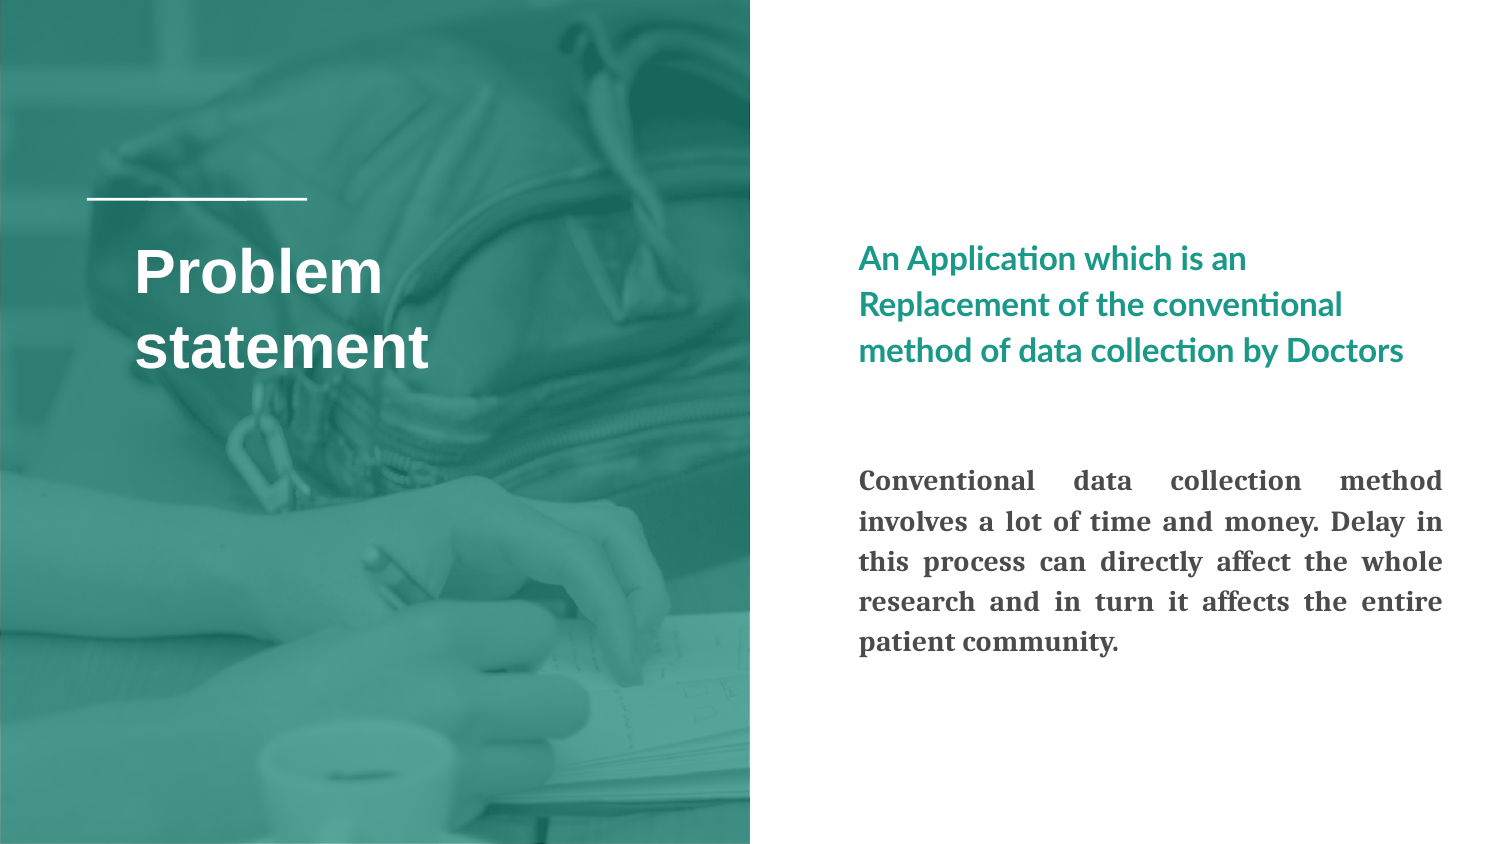

# Problem statement
An Application which is an Replacement of the conventional method of data collection by Doctors

Conventional data collection method involves a lot of time and money. Delay in this process can directly affect the whole research and in turn it affects the entire patient community.